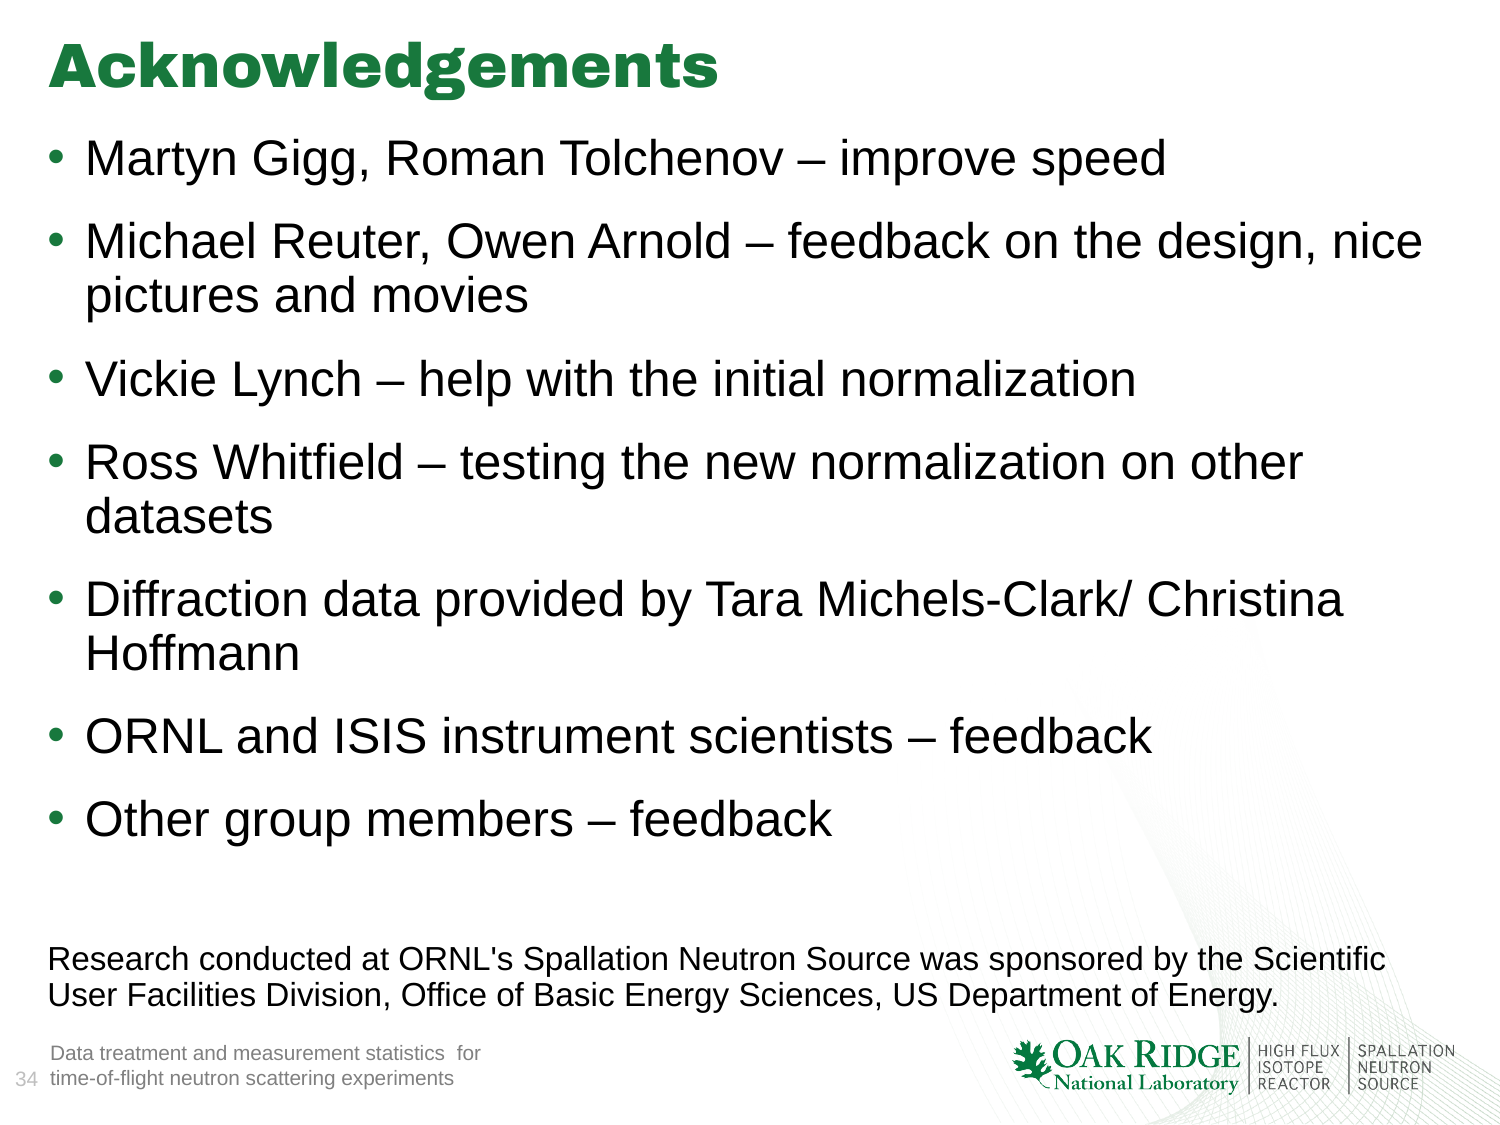

# Acknowledgements
Martyn Gigg, Roman Tolchenov – improve speed
Michael Reuter, Owen Arnold – feedback on the design, nice pictures and movies
Vickie Lynch – help with the initial normalization
Ross Whitfield – testing the new normalization on other datasets
Diffraction data provided by Tara Michels-Clark/ Christina Hoffmann
ORNL and ISIS instrument scientists – feedback
Other group members – feedback

Research conducted at ORNL's Spallation Neutron Source was sponsored by the Scientific User Facilities Division, Office of Basic Energy Sciences, US Department of Energy.